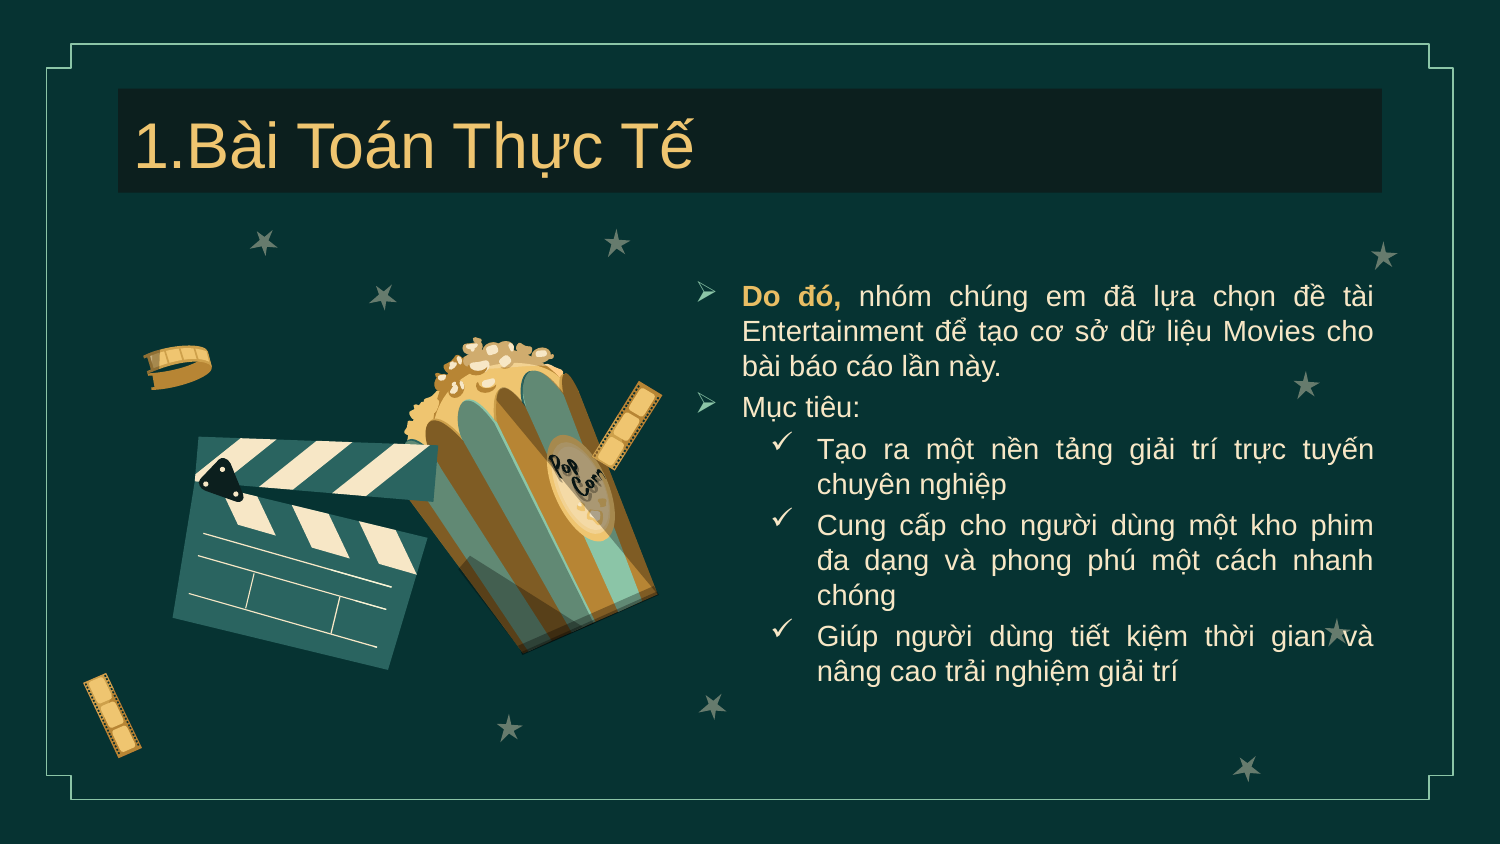

# 1.Bài Toán Thực Tế
Do đó, nhóm chúng em đã lựa chọn đề tài Entertainment để tạo cơ sở dữ liệu Movies cho bài báo cáo lần này.
Mục tiêu:
Tạo ra một nền tảng giải trí trực tuyến chuyên nghiệp
Cung cấp cho người dùng một kho phim đa dạng và phong phú một cách nhanh chóng
Giúp người dùng tiết kiệm thời gian và nâng cao trải nghiệm giải trí